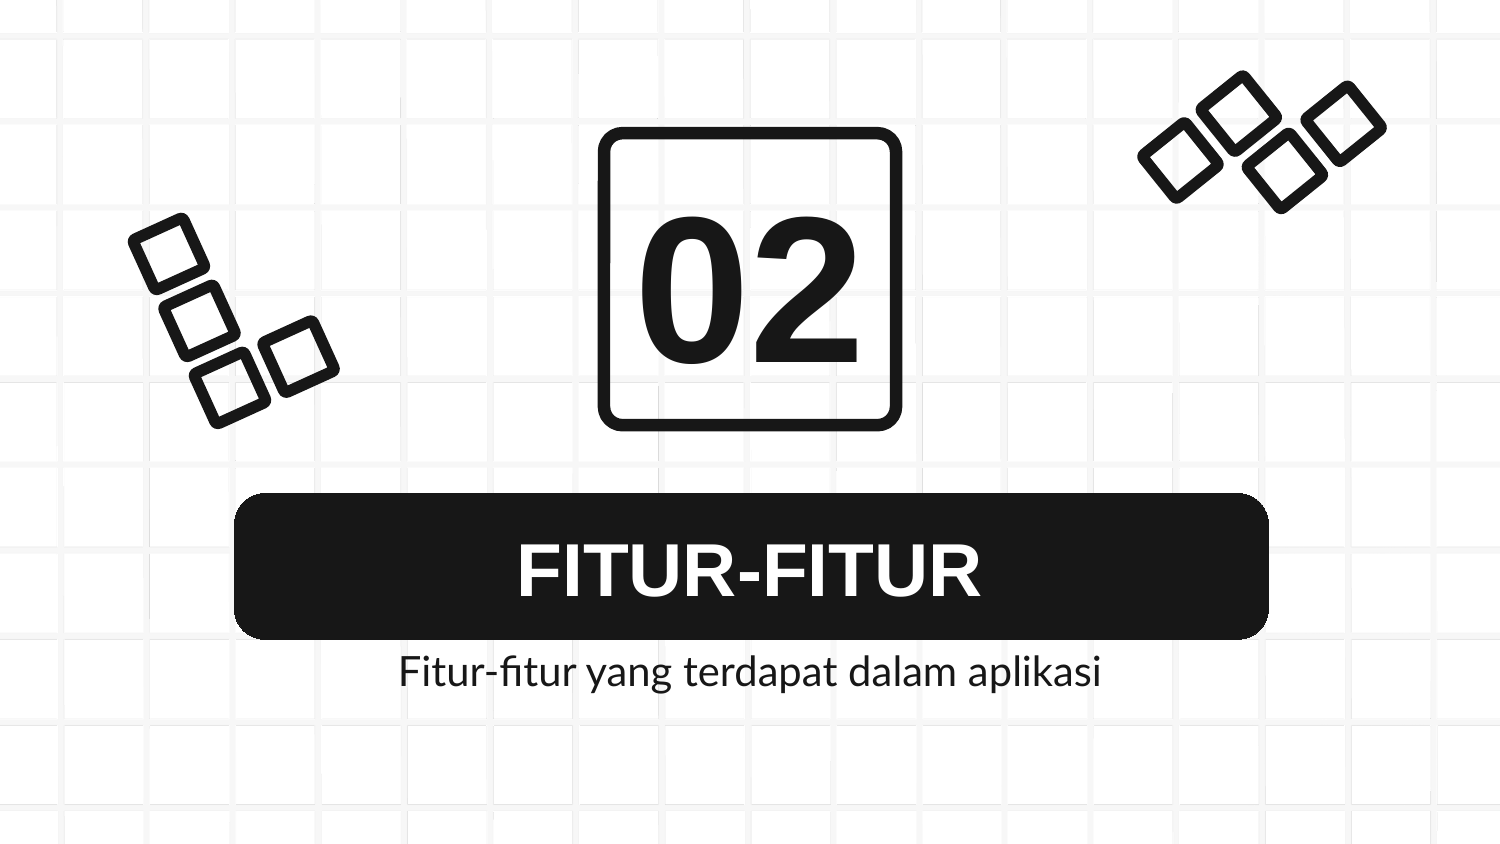

02

# FITUR-FITUR
Fitur-fitur yang terdapat dalam aplikasi